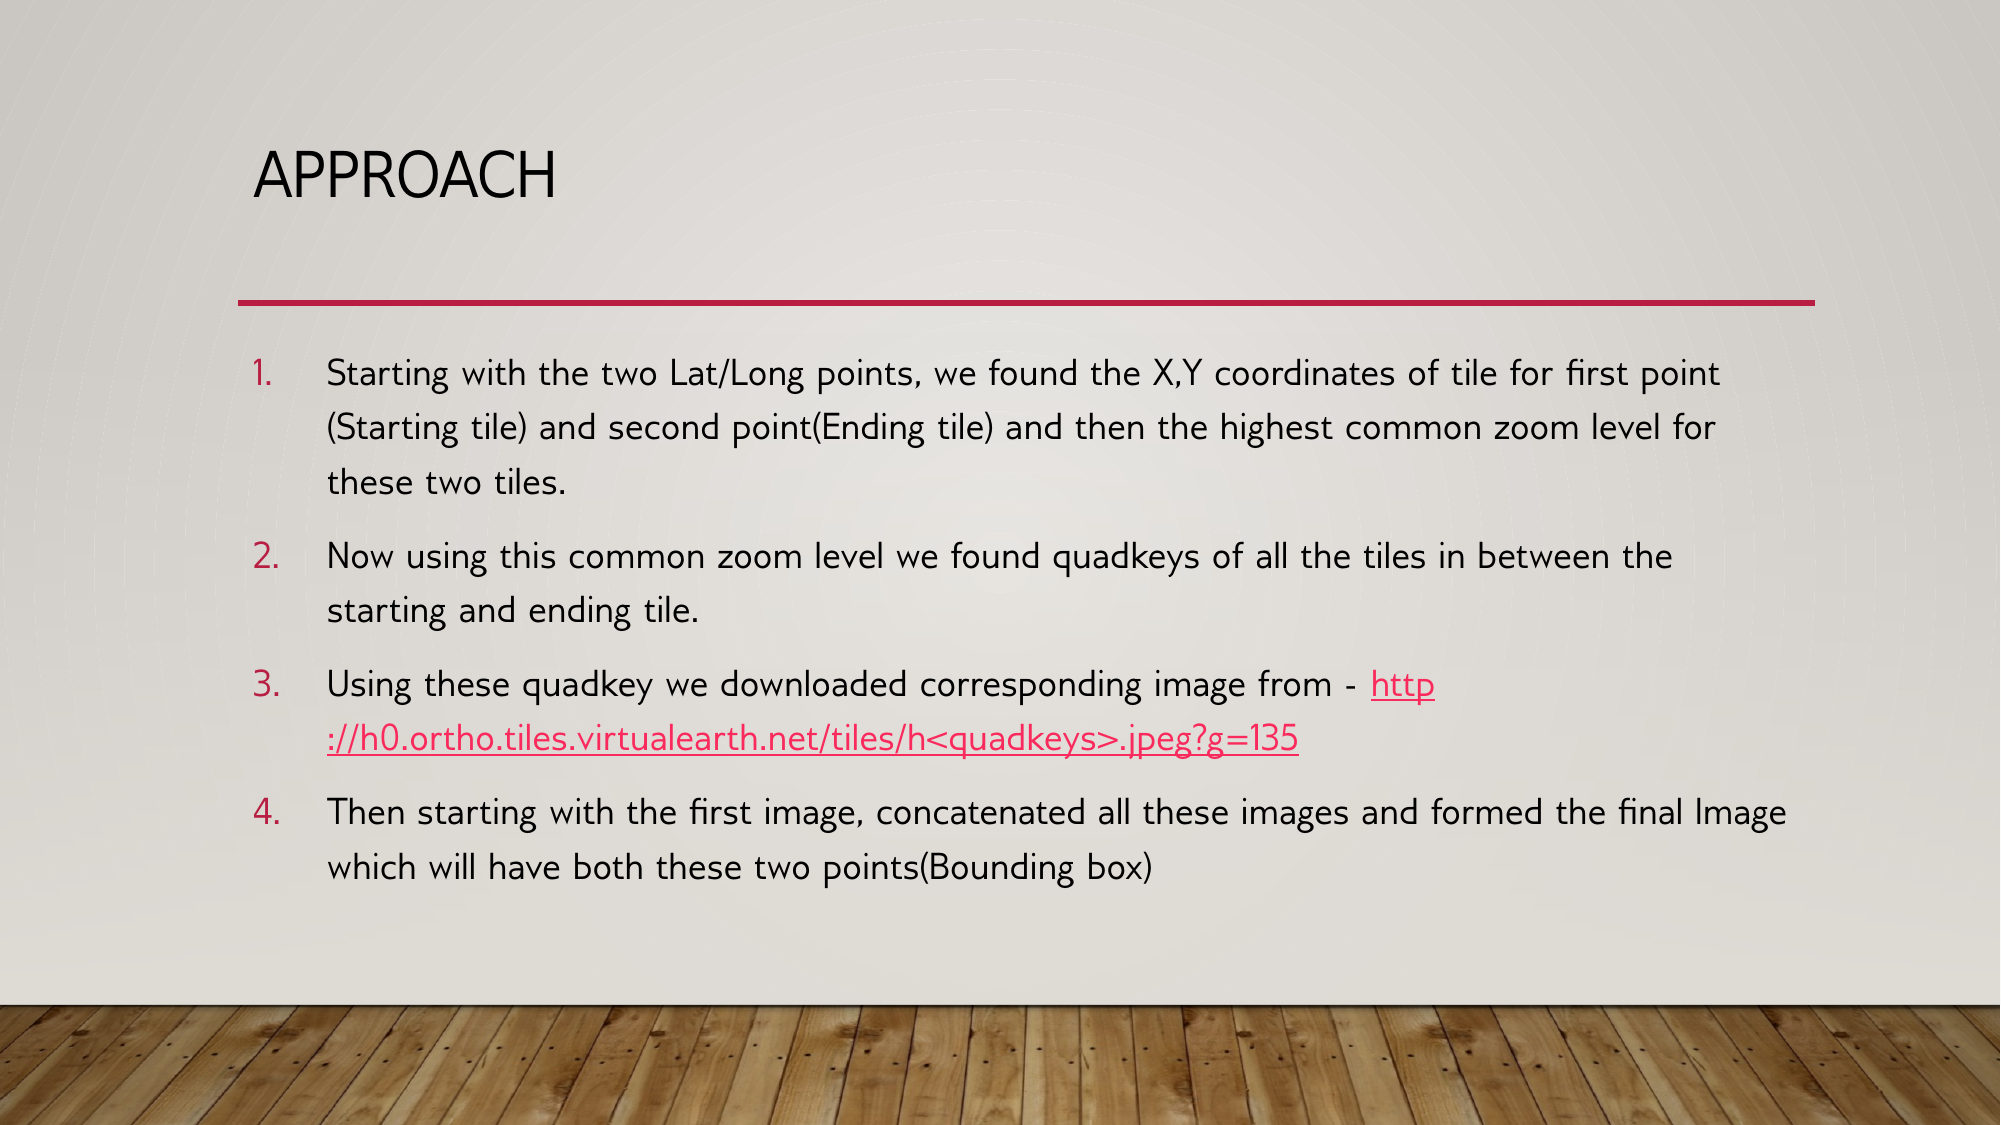

# Approach
Starting with the two Lat/Long points, we found the X,Y coordinates of tile for first point (Starting tile) and second point(Ending tile) and then the highest common zoom level for these two tiles.
Now using this common zoom level we found quadkeys of all the tiles in between the starting and ending tile.
Using these quadkey we downloaded corresponding image from - http://h0.ortho.tiles.virtualearth.net/tiles/h<quadkeys>.jpeg?g=135
Then starting with the first image, concatenated all these images and formed the final Image which will have both these two points(Bounding box)